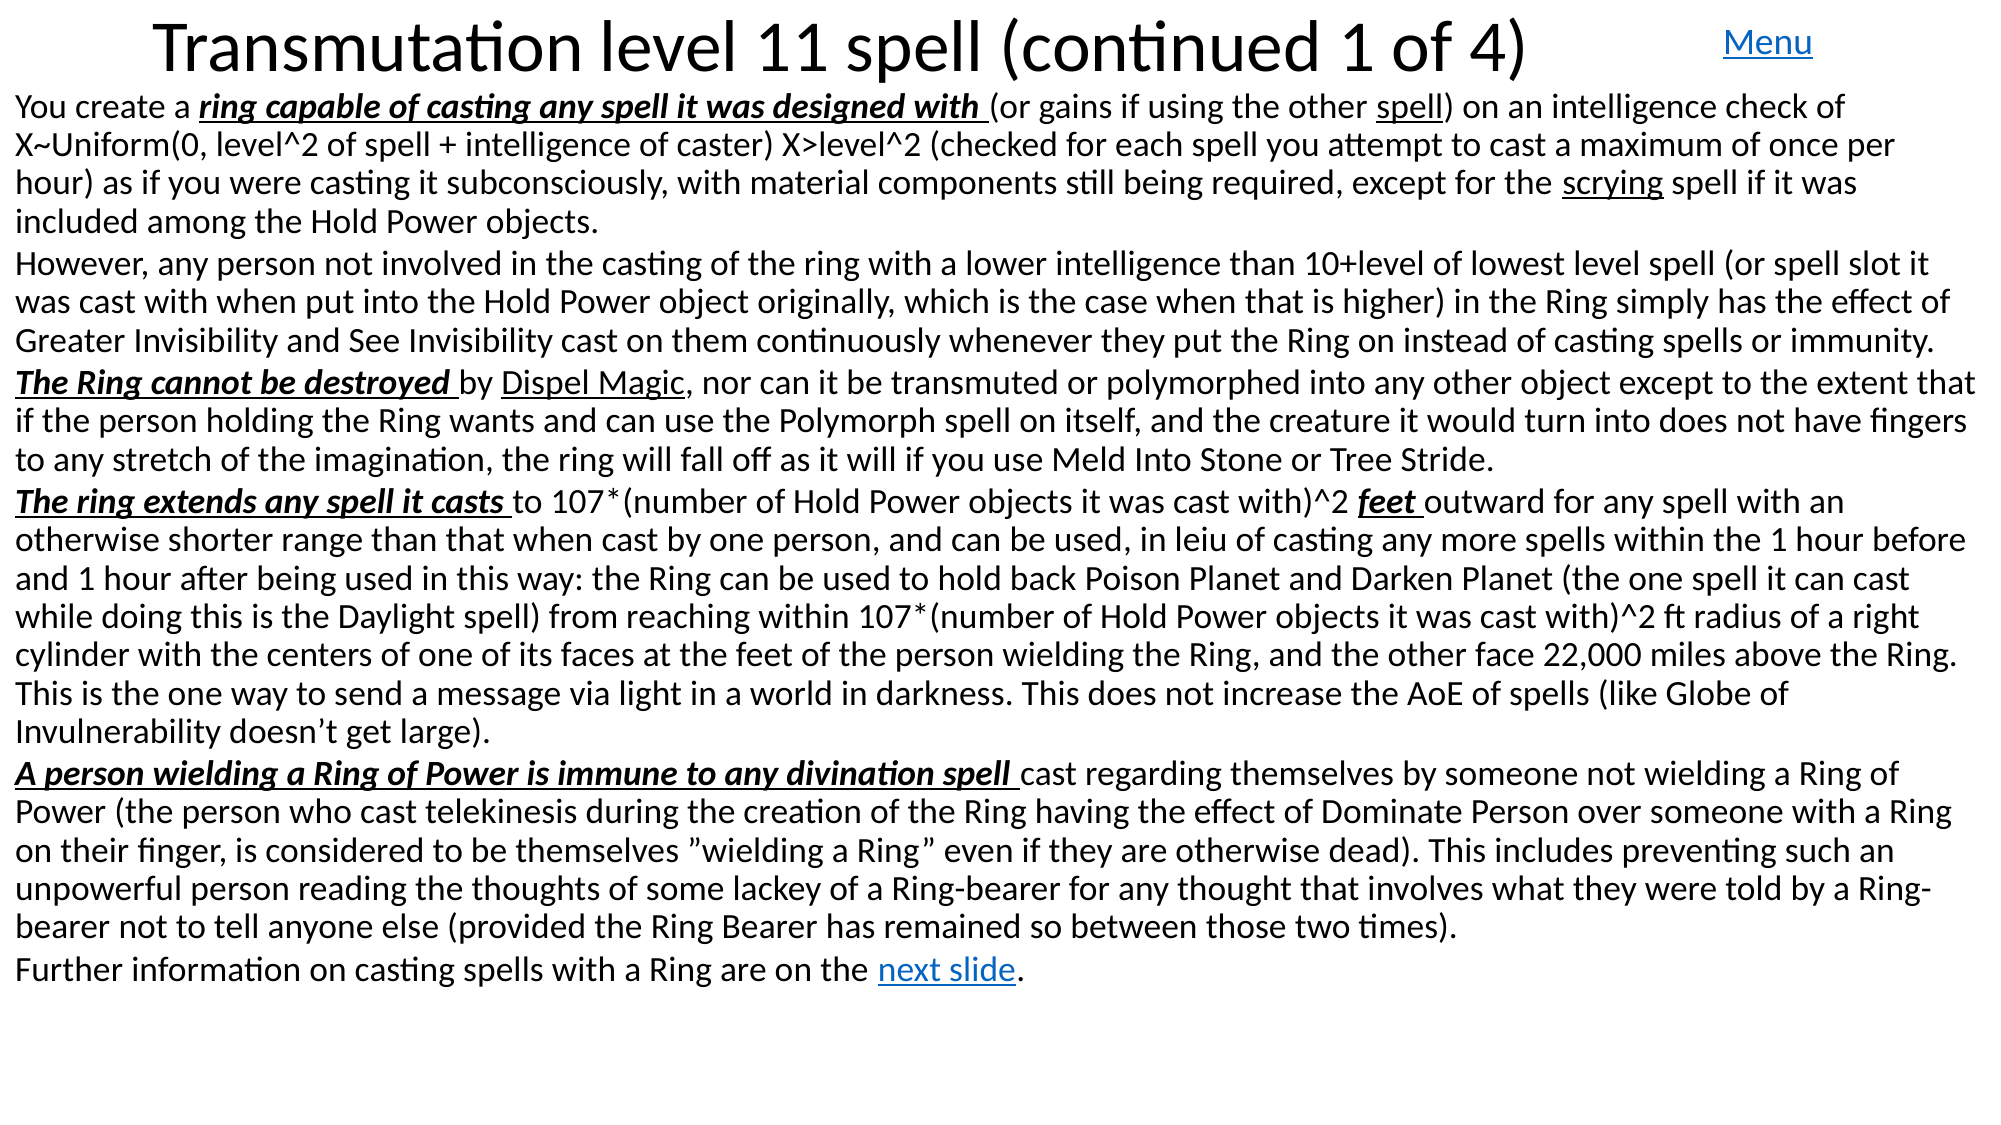

# Transmutation level 11 spell (continued 1 of 4)
Menu
You create a ring capable of casting any spell it was designed with (or gains if using the other spell) on an intelligence check of X~Uniform(0, level^2 of spell + intelligence of caster) X>level^2 (checked for each spell you attempt to cast a maximum of once per hour) as if you were casting it subconsciously, with material components still being required, except for the scrying spell if it was included among the Hold Power objects.
However, any person not involved in the casting of the ring with a lower intelligence than 10+level of lowest level spell (or spell slot it was cast with when put into the Hold Power object originally, which is the case when that is higher) in the Ring simply has the effect of Greater Invisibility and See Invisibility cast on them continuously whenever they put the Ring on instead of casting spells or immunity.
The Ring cannot be destroyed by Dispel Magic, nor can it be transmuted or polymorphed into any other object except to the extent that if the person holding the Ring wants and can use the Polymorph spell on itself, and the creature it would turn into does not have fingers to any stretch of the imagination, the ring will fall off as it will if you use Meld Into Stone or Tree Stride.
The ring extends any spell it casts to 107*(number of Hold Power objects it was cast with)^2 feet outward for any spell with an otherwise shorter range than that when cast by one person, and can be used, in leiu of casting any more spells within the 1 hour before and 1 hour after being used in this way: the Ring can be used to hold back Poison Planet and Darken Planet (the one spell it can cast while doing this is the Daylight spell) from reaching within 107*(number of Hold Power objects it was cast with)^2 ft radius of a right cylinder with the centers of one of its faces at the feet of the person wielding the Ring, and the other face 22,000 miles above the Ring. This is the one way to send a message via light in a world in darkness. This does not increase the AoE of spells (like Globe of Invulnerability doesn’t get large).
A person wielding a Ring of Power is immune to any divination spell cast regarding themselves by someone not wielding a Ring of Power (the person who cast telekinesis during the creation of the Ring having the effect of Dominate Person over someone with a Ring on their finger, is considered to be themselves ”wielding a Ring” even if they are otherwise dead). This includes preventing such an unpowerful person reading the thoughts of some lackey of a Ring-bearer for any thought that involves what they were told by a Ring-bearer not to tell anyone else (provided the Ring Bearer has remained so between those two times).
Further information on casting spells with a Ring are on the next slide.